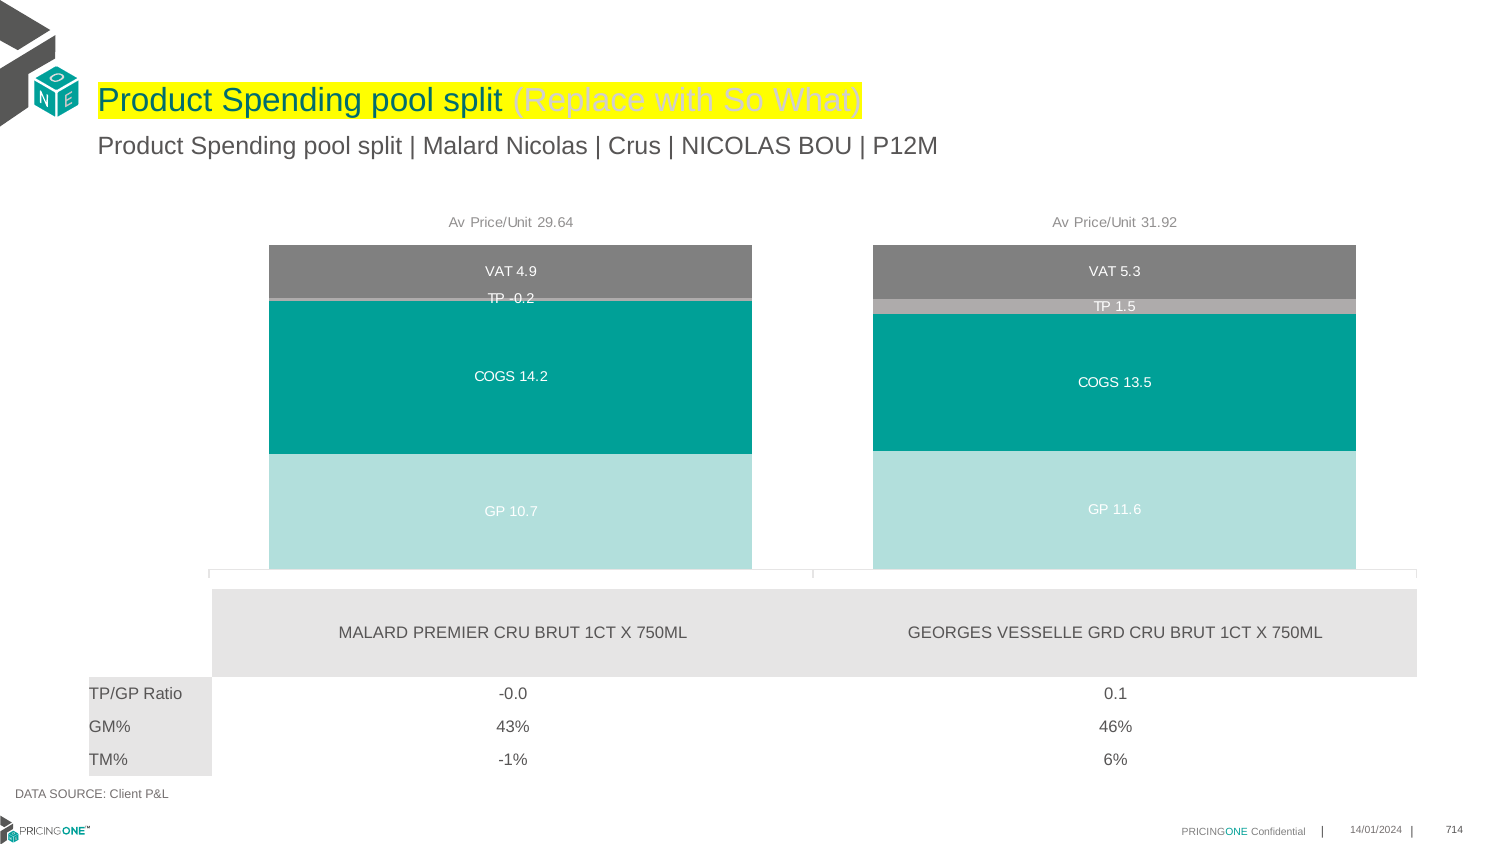

# Product Spending pool split (Replace with So What)
Product Spending pool split | Malard Nicolas | Crus | NICOLAS BOU | P12M

### Chart

| Category | GP | COGS | TP | VAT |
|---|---|---|---|---|
| Av Price/Unit 29.64 | 10.690334069400631 | 14.238290536277601 | -0.2256276550998919 | 4.940588853838061 |
| Av Price/Unit 31.92 | 11.6204 | 13.510299999999999 | 1.4701271929824493 | 5.320175438596491 |
|  | MALARD PREMIER CRU BRUT 1CT X 750ML | GEORGES VESSELLE GRD CRU BRUT 1CT X 750ML |
| --- | --- | --- |
| TP/GP Ratio | -0.0 | 0.1 |
| GM% | 43% | 46% |
| TM% | -1% | 6% |
DATA SOURCE: Client P&L

14/01/2024
714